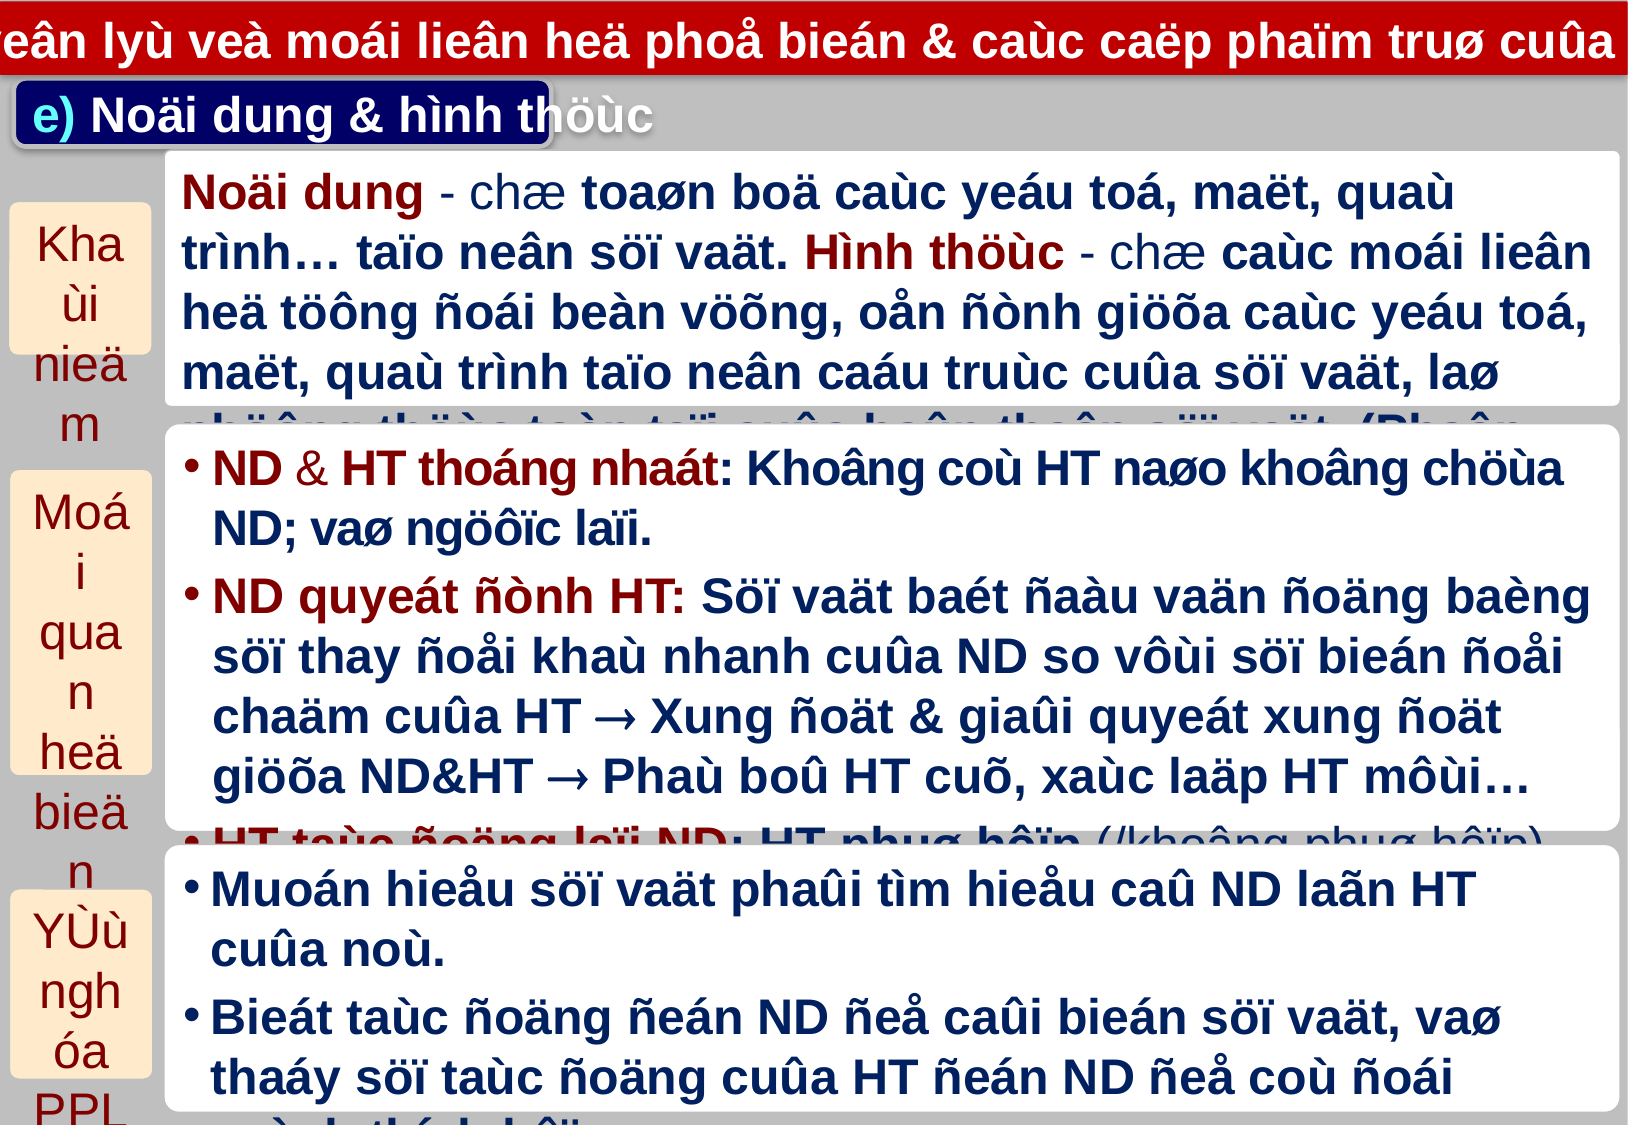

1. Nguyeân lyù veà moái lieân heä phoå bieán & caùc caëp phaïm truø cuûa PBCDV
e) Noäi dung & hình thöùc
Noäi dung - chæ toaøn boä caùc yeáu toá, maët, quaù trình… taïo neân söï vaät. Hình thöùc - chæ caùc moái lieân heä töông ñoái beàn vöõng, oån ñònh giöõa caùc yeáu toá, maët, quaù trình taïo neân caáu truùc cuûa söï vaät, laø phöông thöùc toàn taïi cuûa baûn thaân söï vaät. (Phaân bieät HT beân trong vaø HT beân ngoaøi).
Khaùi nieäm
ND & HT thoáng nhaát: Khoâng coù HT naøo khoâng chöùa ND; vaø ngöôïc laïi.
ND quyeát ñònh HT: Söï vaät baét ñaàu vaän ñoäng baèng söï thay ñoåi khaù nhanh cuûa ND so vôùi söï bieán ñoåi chaäm cuûa HT → Xung ñoät & giaûi quyeát xung ñoät giöõa ND&HT → Phaù boû HT cuõ, xaùc laäp HT môùi…
HT taùc ñoäng laïi ND: HT phuø hôïp (/khoâng phuø hôïp) vôùi ND seõ thuùc ñaåy (/kìm haõm) söï phaùt trieån cuûa ND.
Moái quan heä bieän chöùng
Muoán hieåu söï vaät phaûi tìm hieåu caû ND laãn HT cuûa noù.
Bieát taùc ñoäng ñeán ND ñeå caûi bieán söï vaät, vaø thaáy söï taùc ñoäng cuûa HT ñeán ND ñeå coù ñoái saùch thích hôïp.
Bieát söû duïng HT ñeå giaûi quyeát toát nhieäm vuï (ND) ñaët ra.
YÙù nghóa PPL